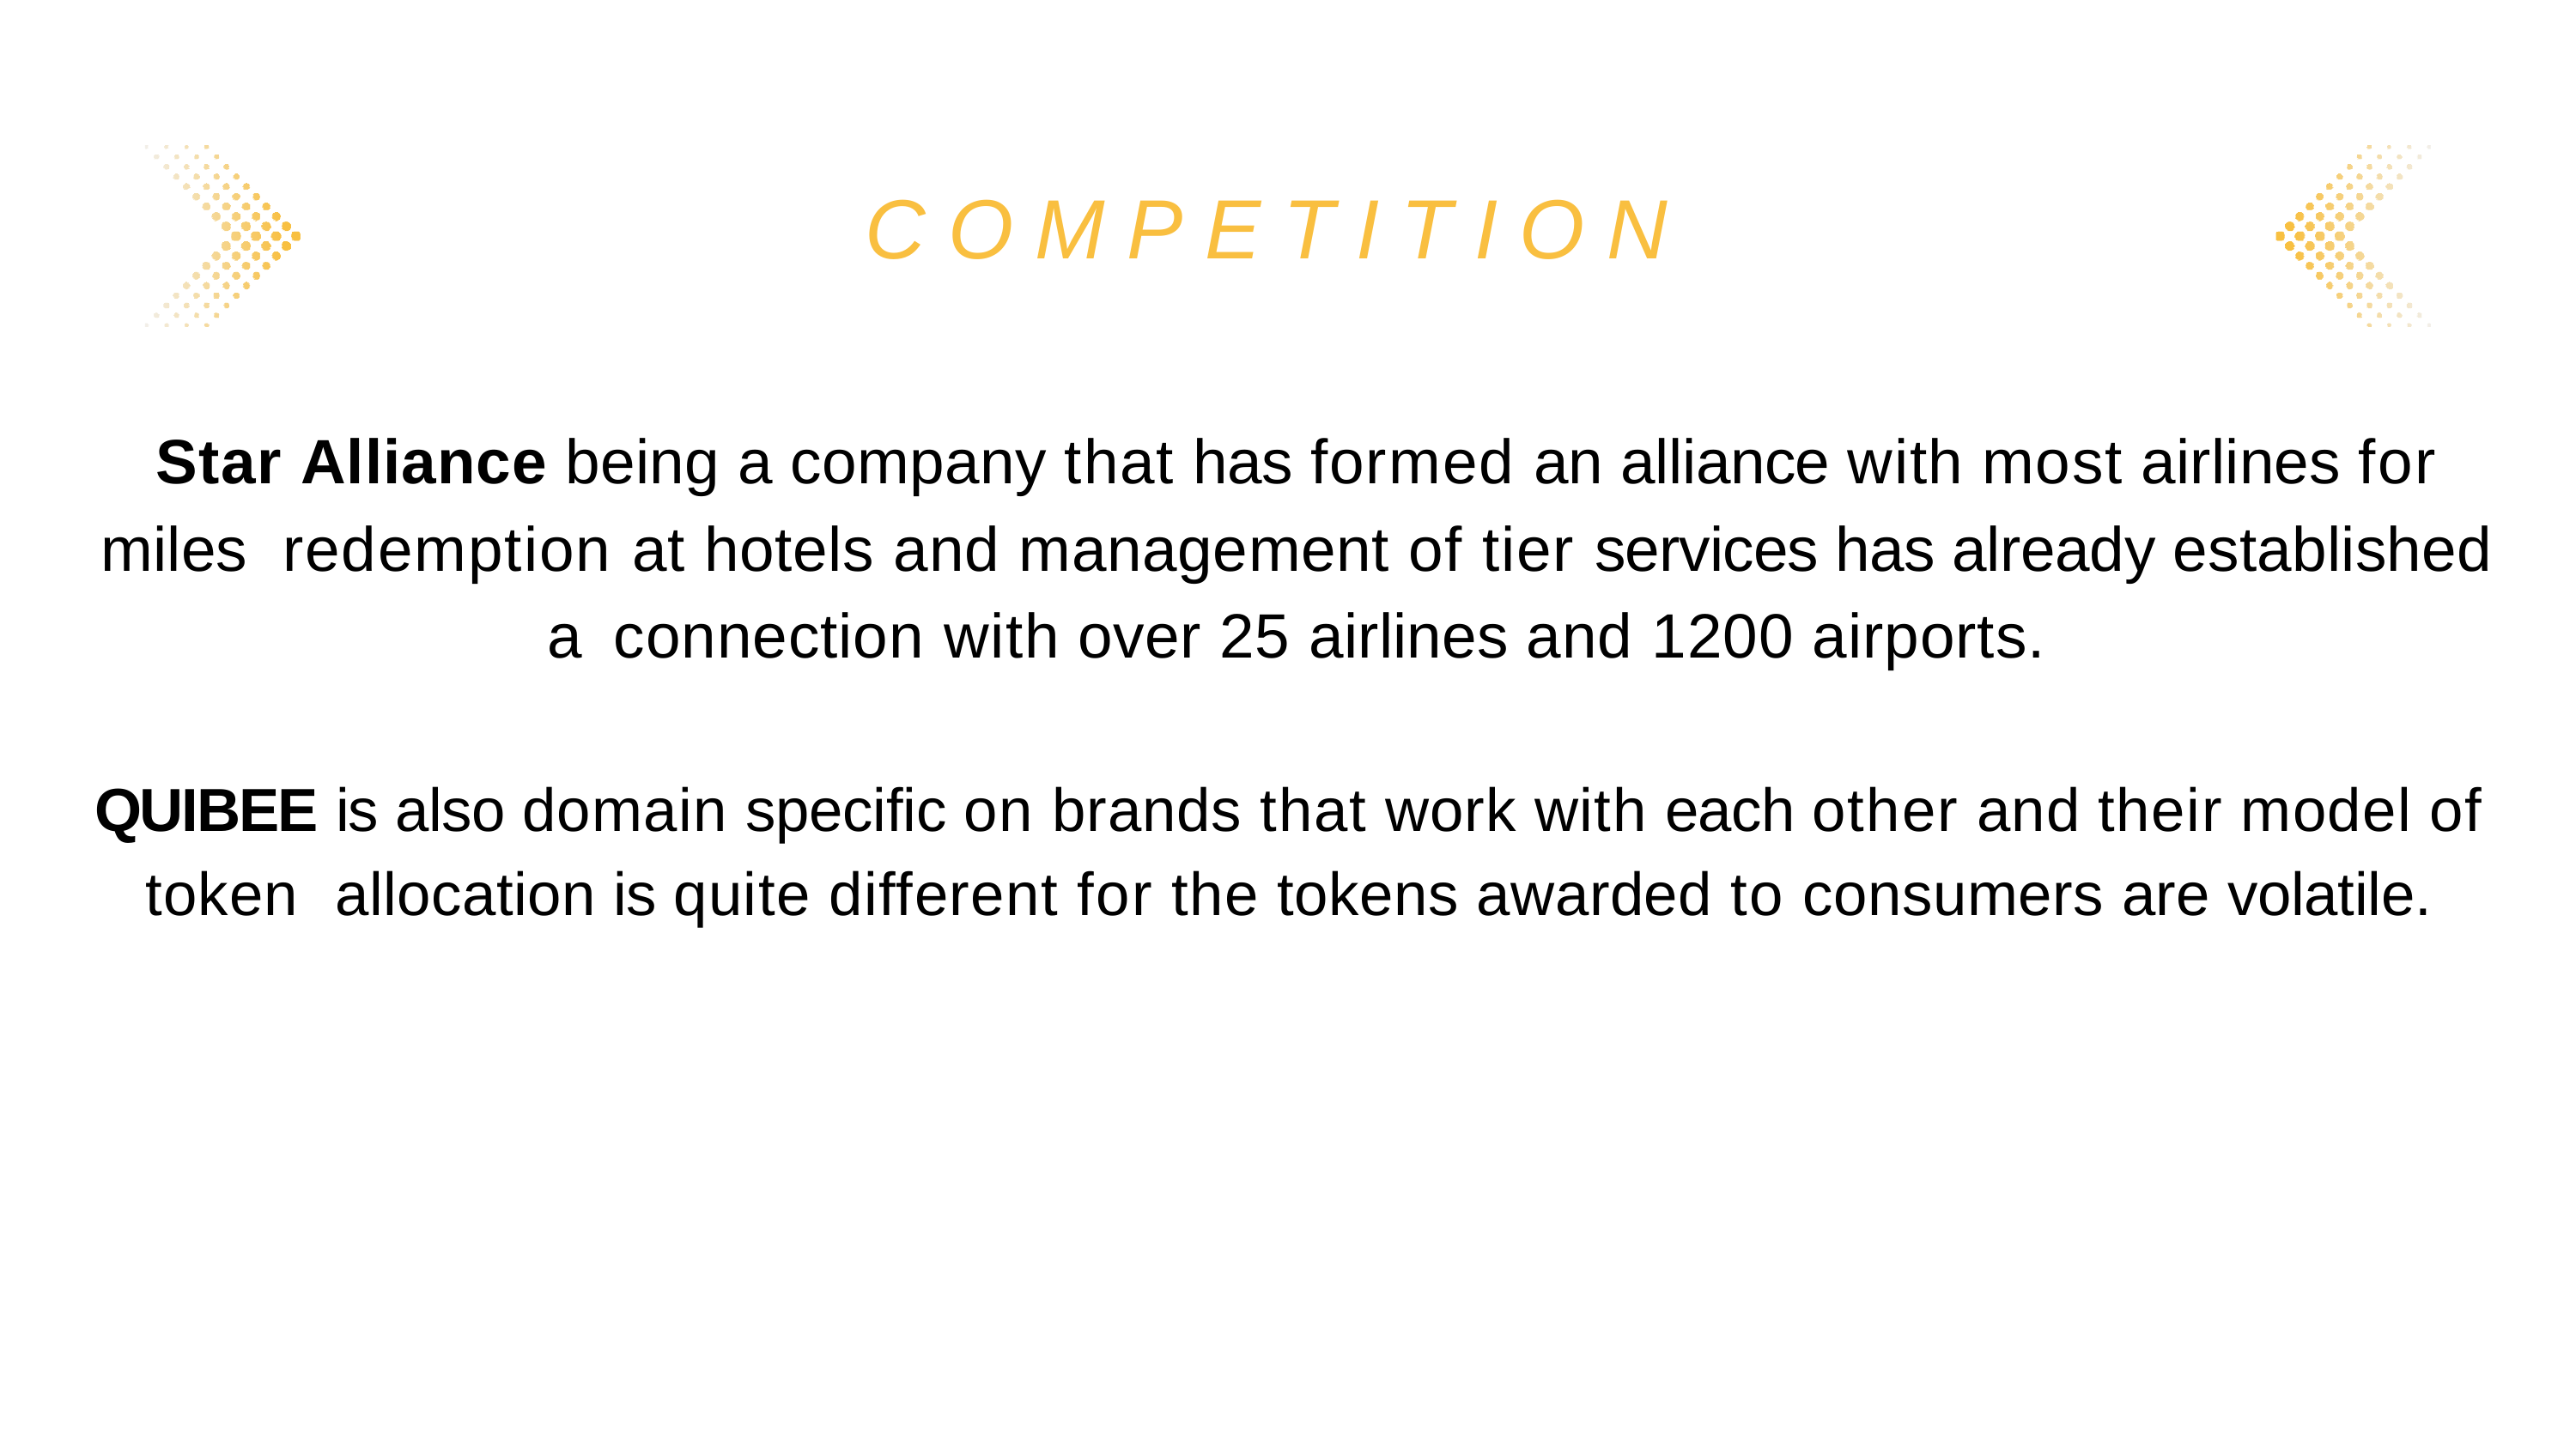

# COMPETITION
Star Alliance being a company that has formed an alliance with most airlines for miles  redemption at hotels and management of tier services has already established a  connection with over 25 airlines and 1200 airports.

QUIBEE is also domain specific on brands that work with each other and their model of token  allocation is quite different for the tokens awarded to consumers are volatile.